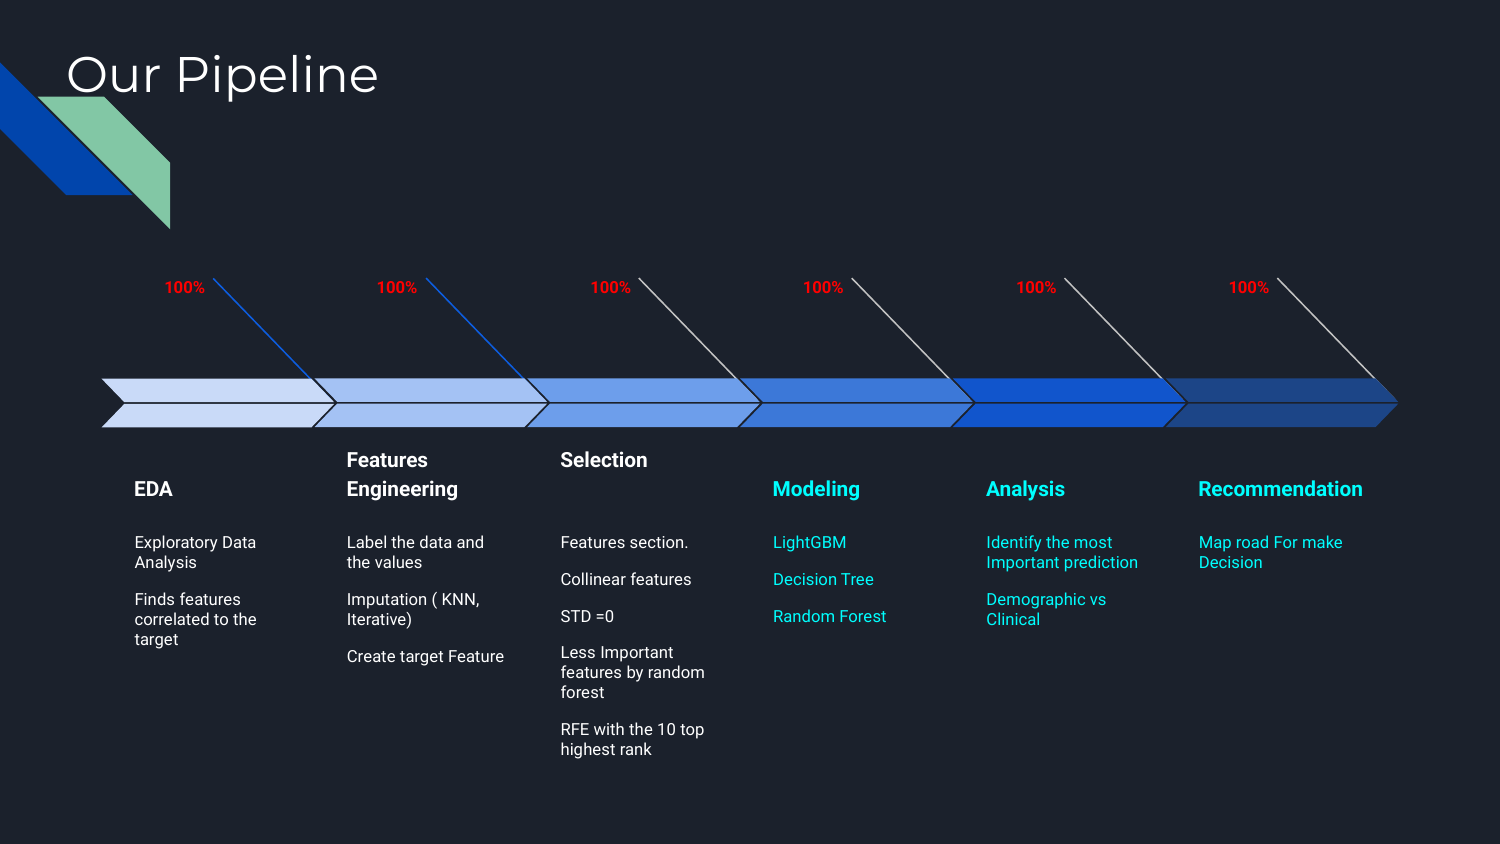

# Our Pipeline
100%
EDA
Exploratory Data Analysis
Finds features correlated to the target

100%

Features Engineering
Label the data and the values
Imputation ( KNN, Iterative)
Create target Feature

100%

Selection

Features section.
Collinear features
STD =0
Less Important features by random forest
RFE with the 10 top highest rank
100%

Modeling
LightGBM
Decision Tree
Random Forest

100%

Analysis
Identify the most Important prediction
Demographic vs Clinical
100%

Recommendation
Map road For make Decision